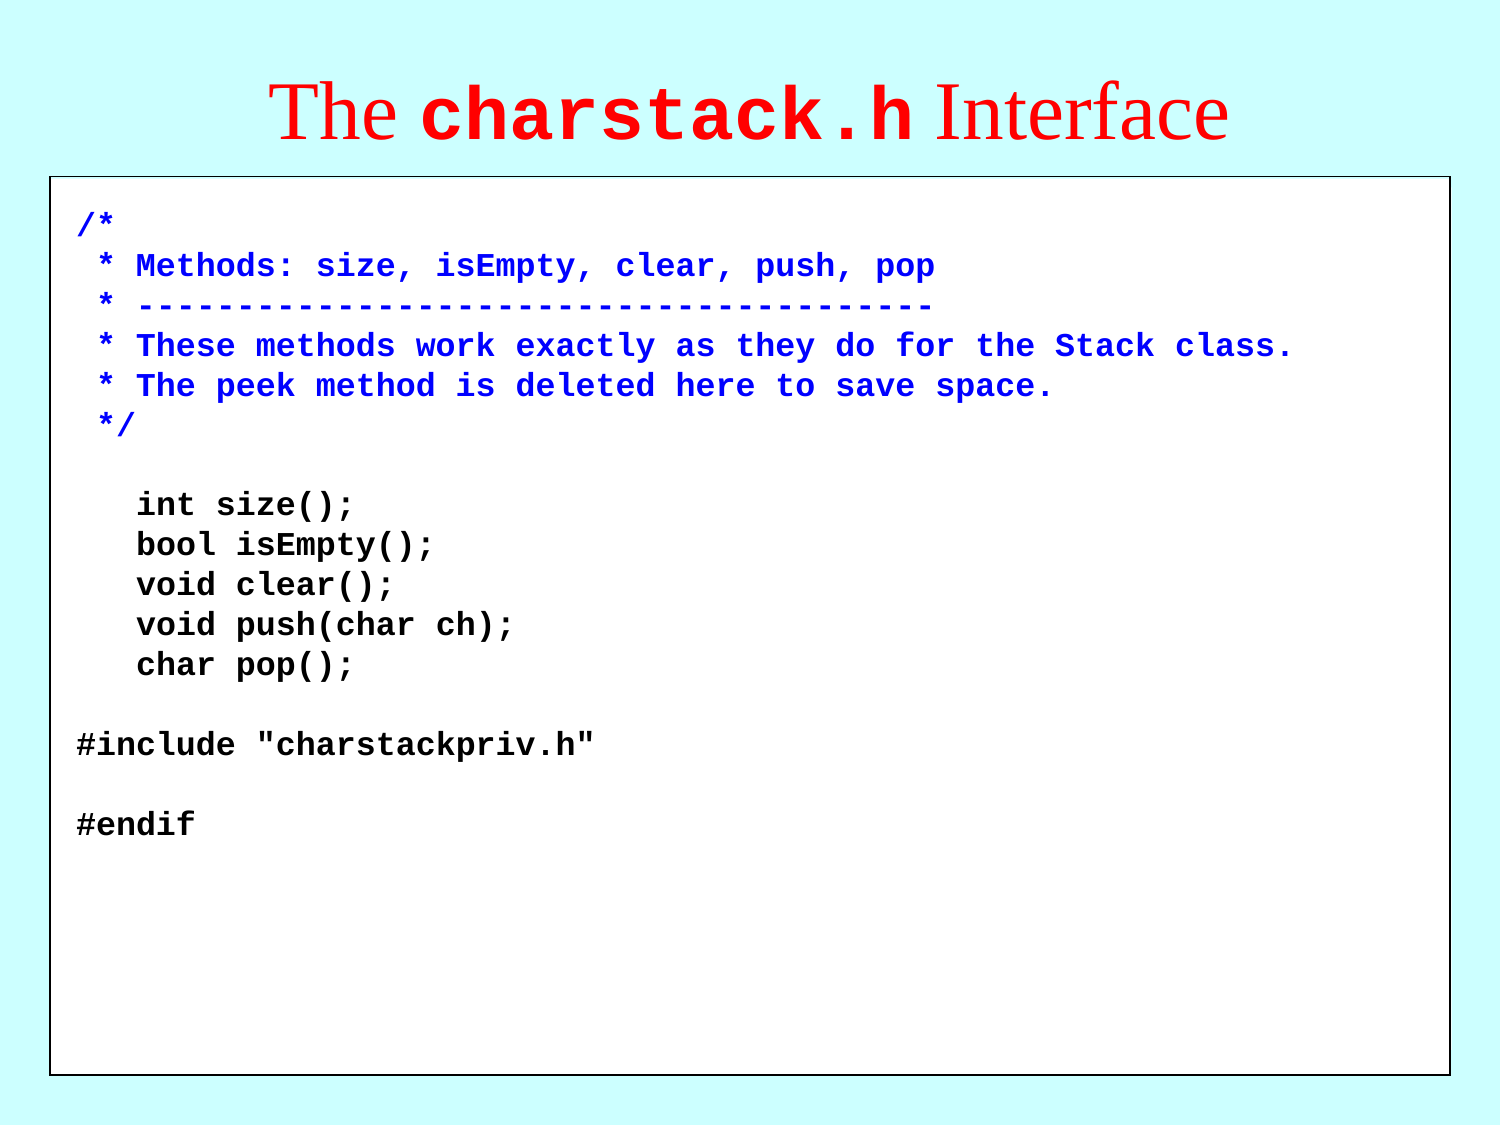

# The charstack.h Interface

/*
 * Methods: size, isEmpty, clear, push, pop
 * ----------------------------------------
 * These methods work exactly as they do for the Stack class.
 * The peek method is deleted here to save space.
 */

   int size();
   bool isEmpty();
   void clear();
   void push(char ch);
   char pop();

#include "charstackpriv.h"

#endif
/*
 * File: charstack.h
 * -----------------
 * This interface defines the CharStack class.
 */

#ifndef _charstack_h
#define _charstack_h

class CharStack {
public:

/*
 * CharStack constructor and destructor
 * ------------------------------------
 * The constructor initializes an empty stack.  The destructor
 * is responsible for freeing heap storage.
 */

   CharStack();
   ~CharStack();